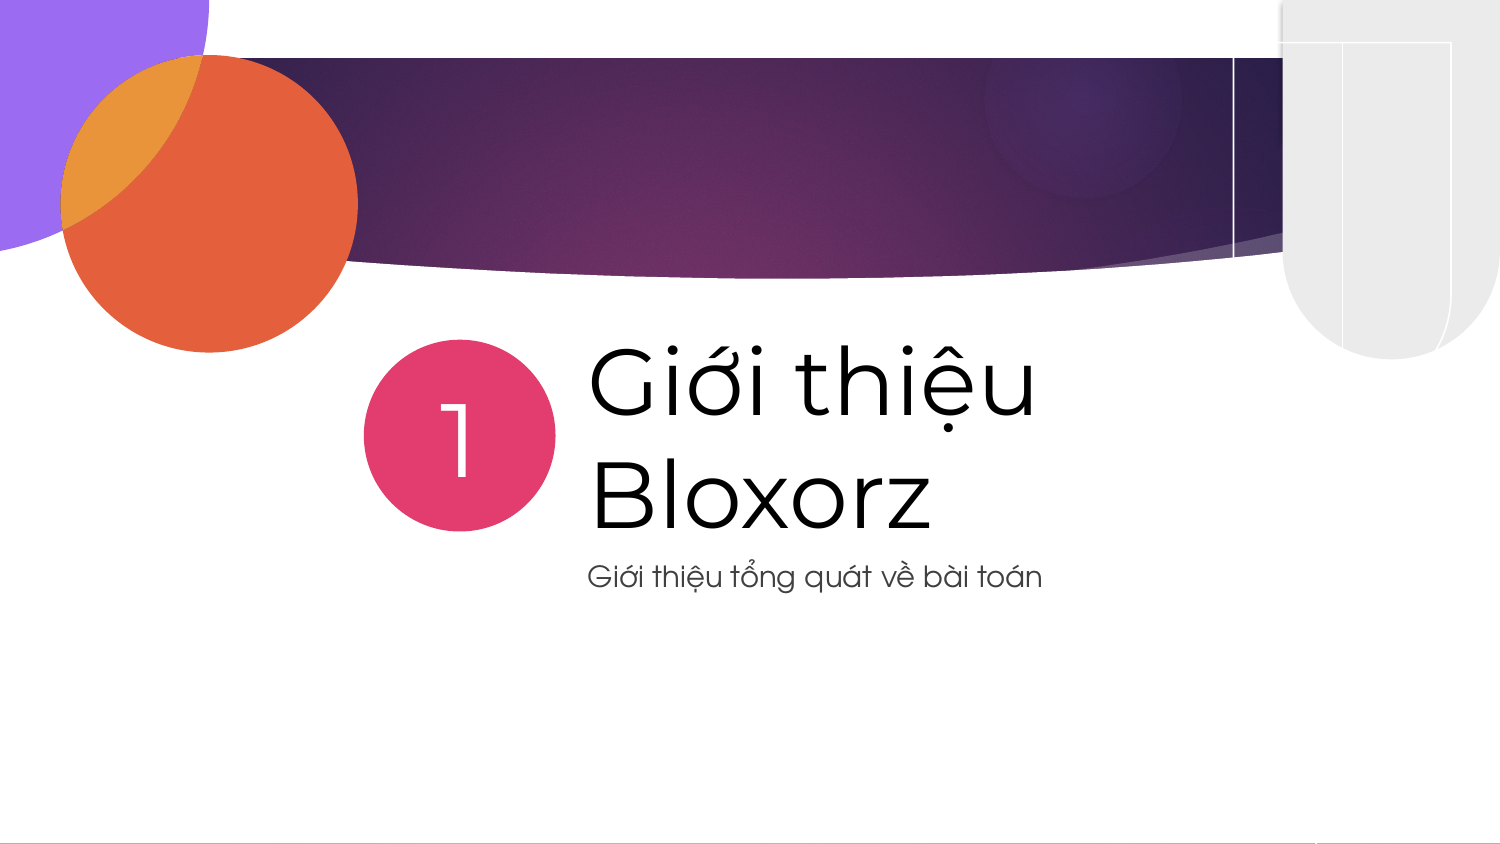

# Giới thiệu Bloxorz

1
Giới thiệu tổng quát về bài toán

4